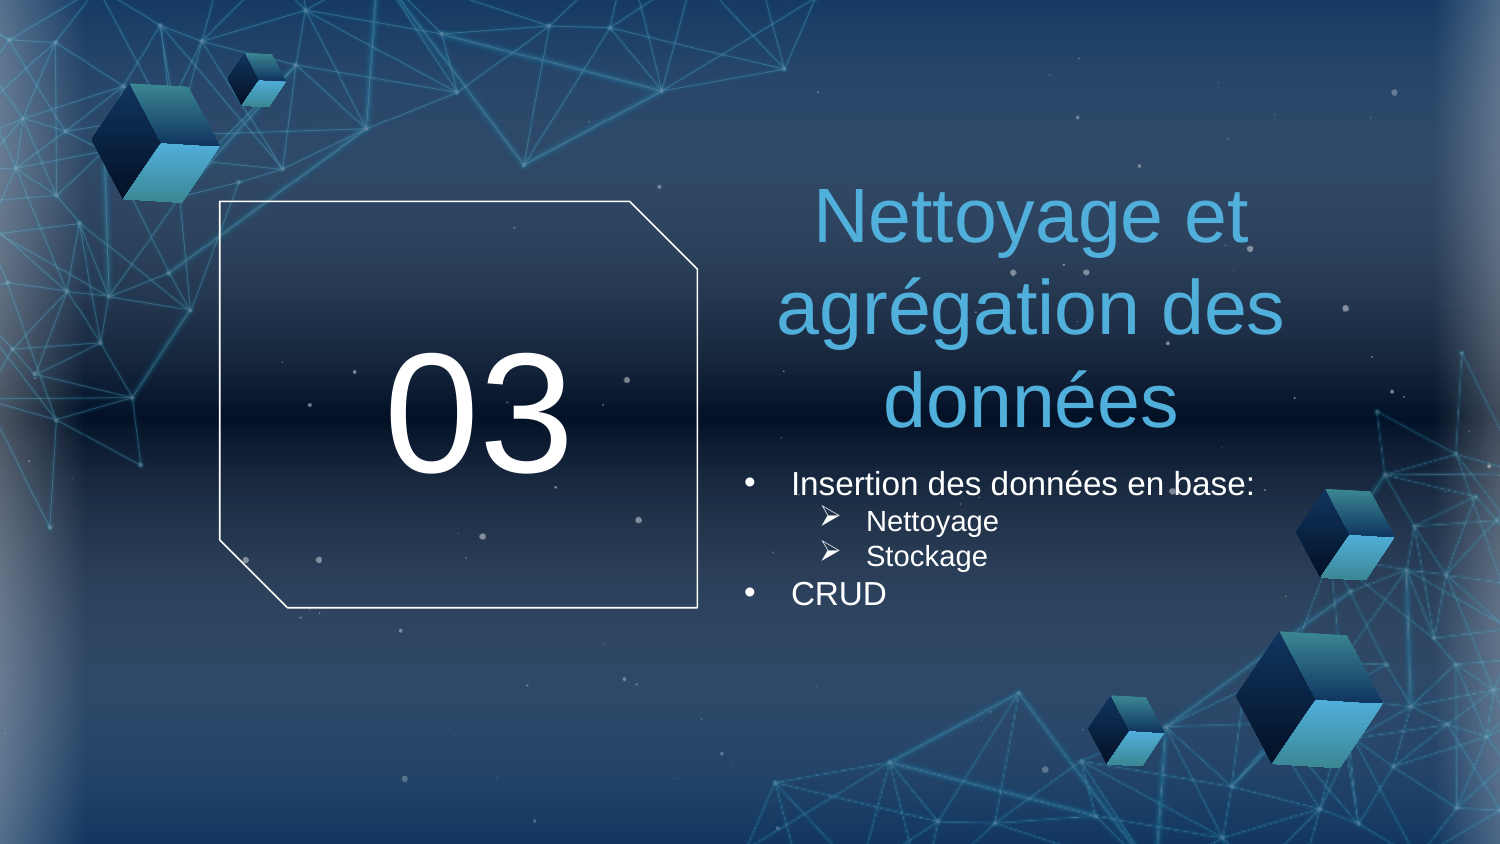

# Nettoyage et agrégation des données
03
Insertion des données en base:
Nettoyage
Stockage
CRUD